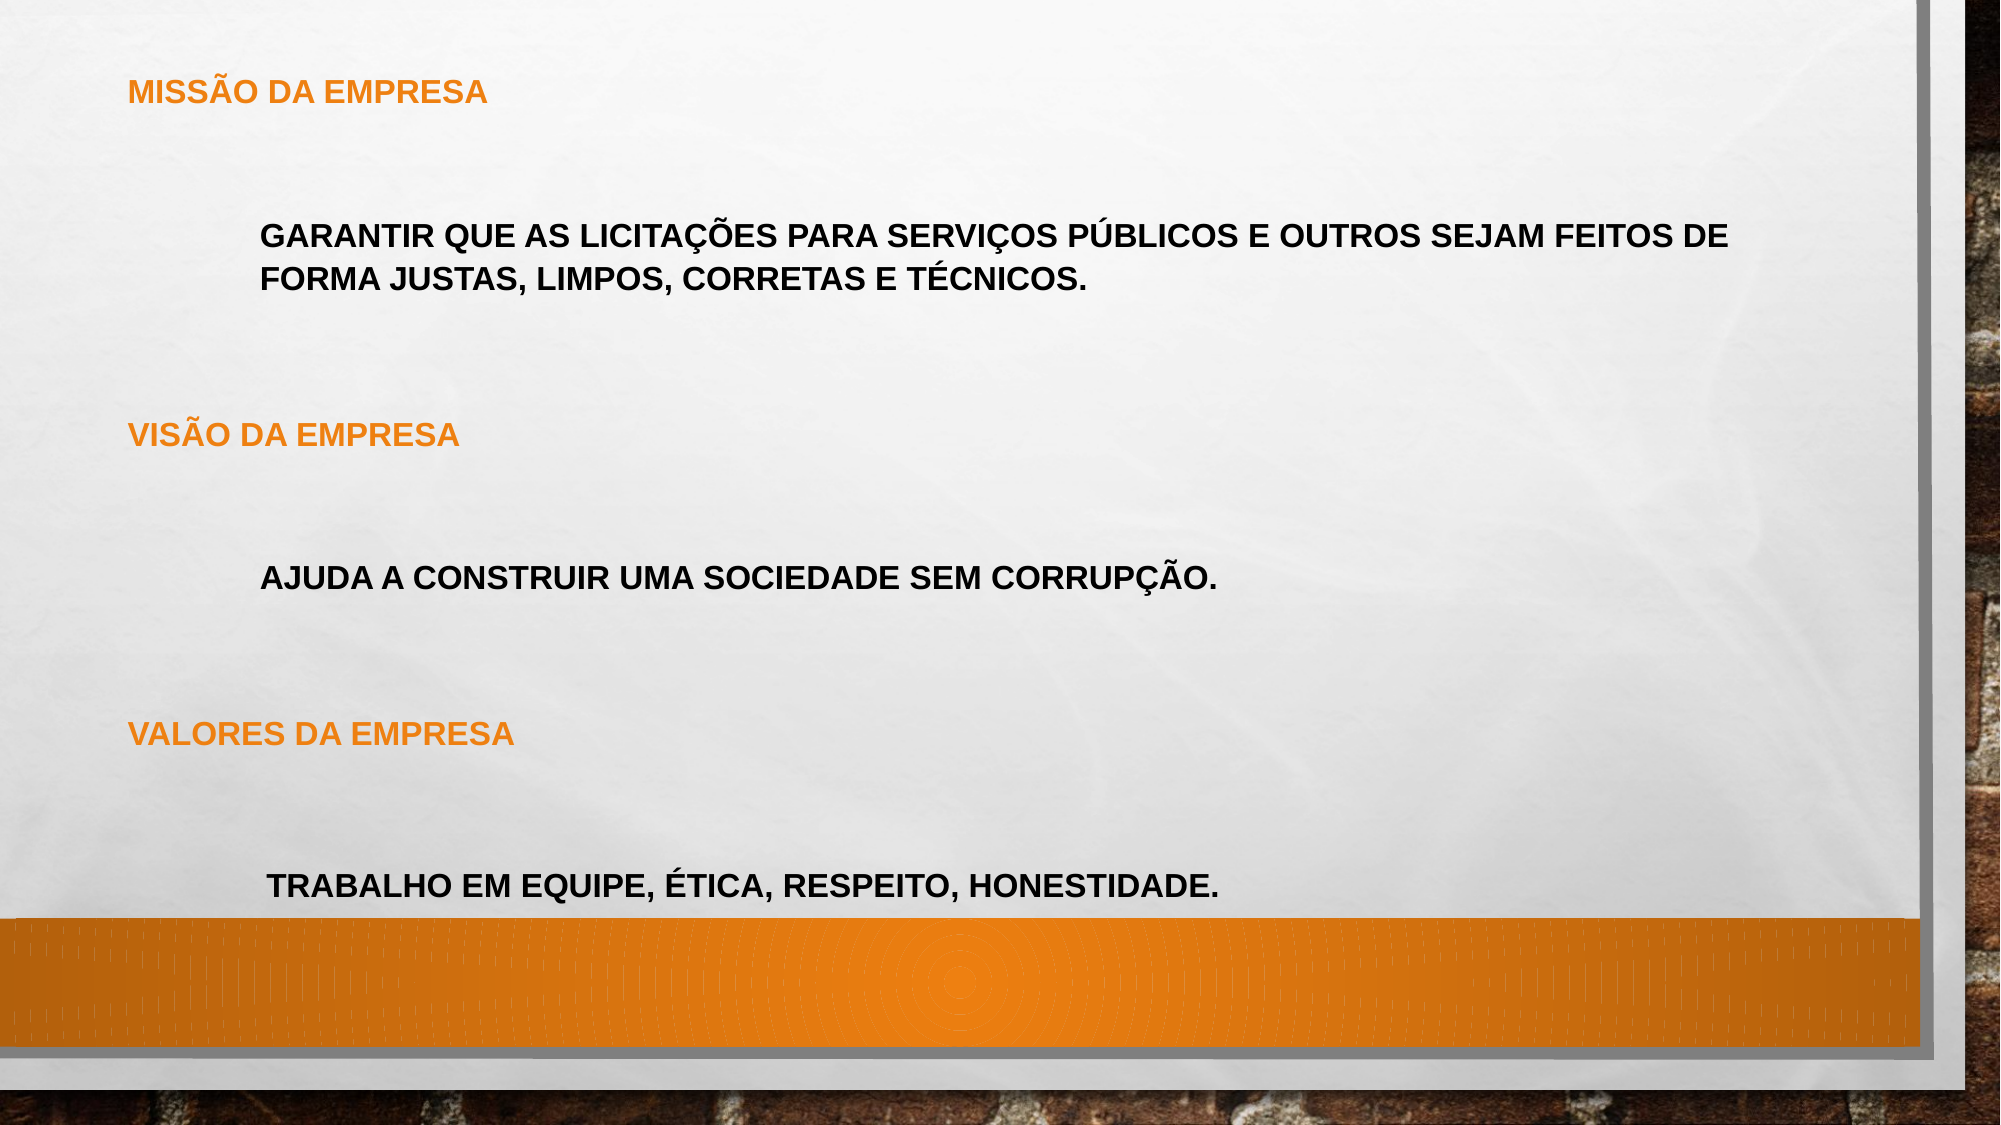

MISSÃO DA EMPRESA

GARANTIR QUE AS LICITAÇÕES PARA SERVIÇOS PÚBLICOS E OUTROS SEJAM FEITOS DE FORMA JUSTAS, LIMPOS, CORRETAS E TÉCNICOS.

VISÃO DA EMPRESA

AJUDA A CONSTRUIR UMA SOCIEDADE SEM CORRUPÇÃO.

VALORES DA EMPRESA

               TRABALHO EM EQUIPE, ÉTICA, RESPEITO, HONESTIDADE.